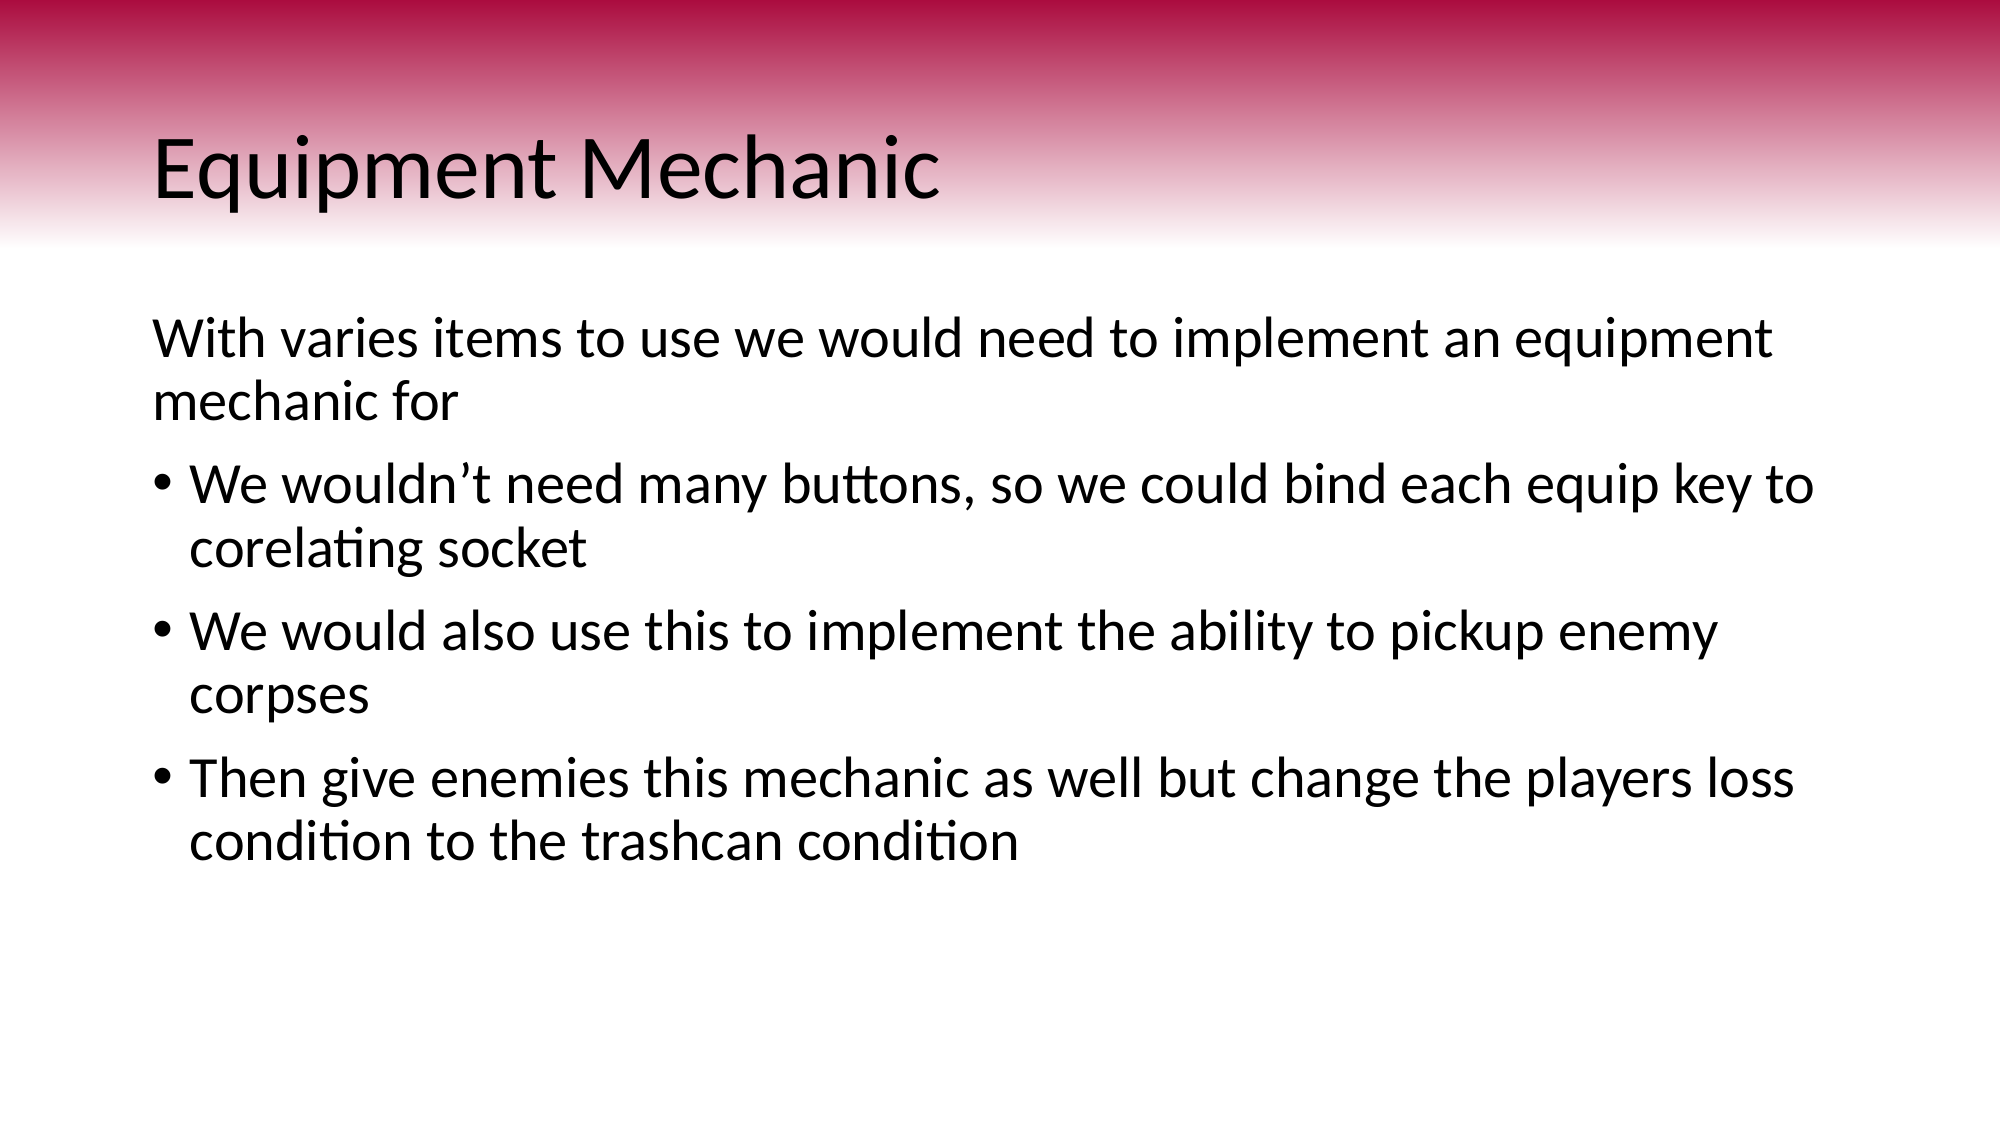

# Equipment Mechanic
With varies items to use we would need to implement an equipment mechanic for
We wouldn’t need many buttons, so we could bind each equip key to corelating socket
We would also use this to implement the ability to pickup enemy corpses
Then give enemies this mechanic as well but change the players loss condition to the trashcan condition